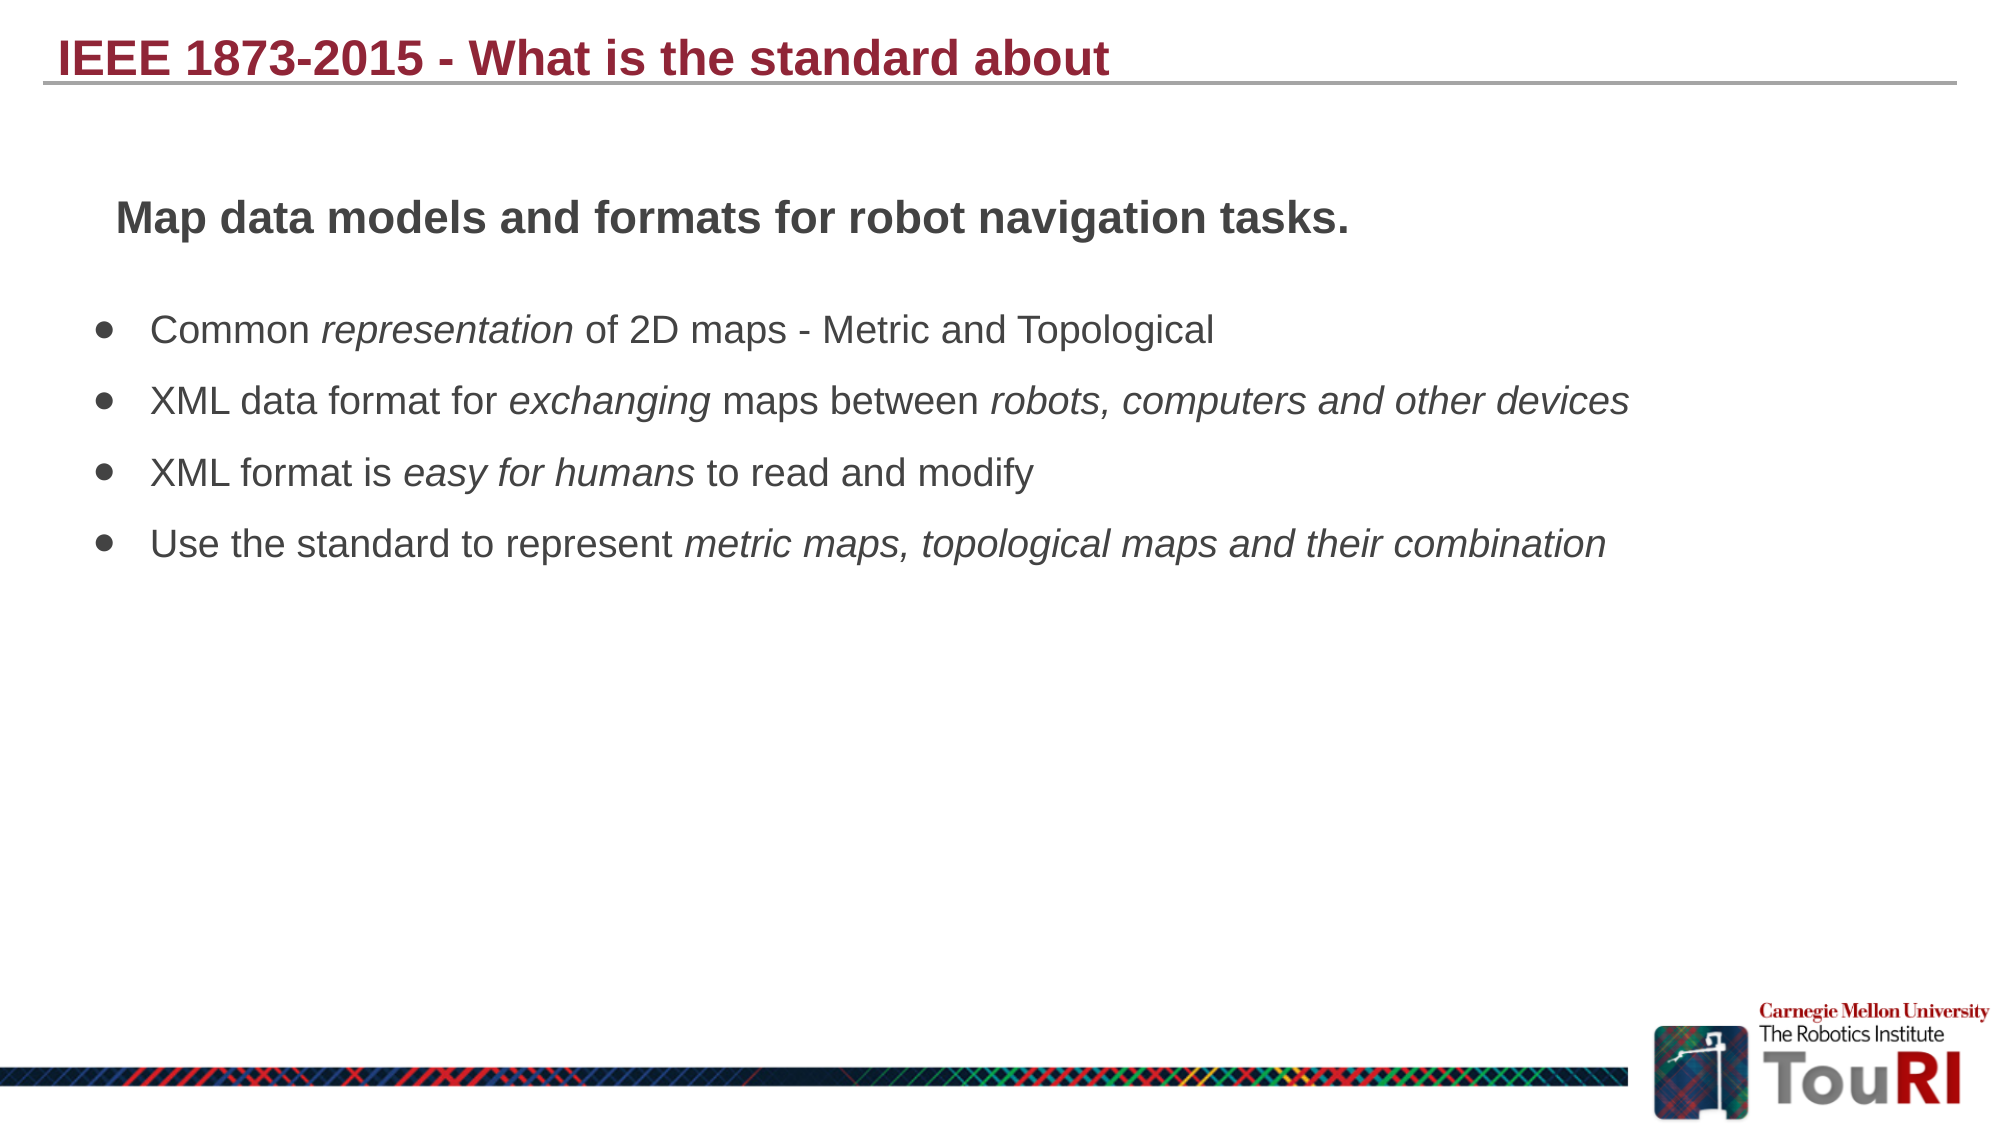

IEEE 1873-2015 - What is the standard about
Map data models and formats for robot navigation tasks.
Common representation of 2D maps - Metric and Topological
XML data format for exchanging maps between robots, computers and other devices
XML format is easy for humans to read and modify
Use the standard to represent metric maps, topological maps and their combination